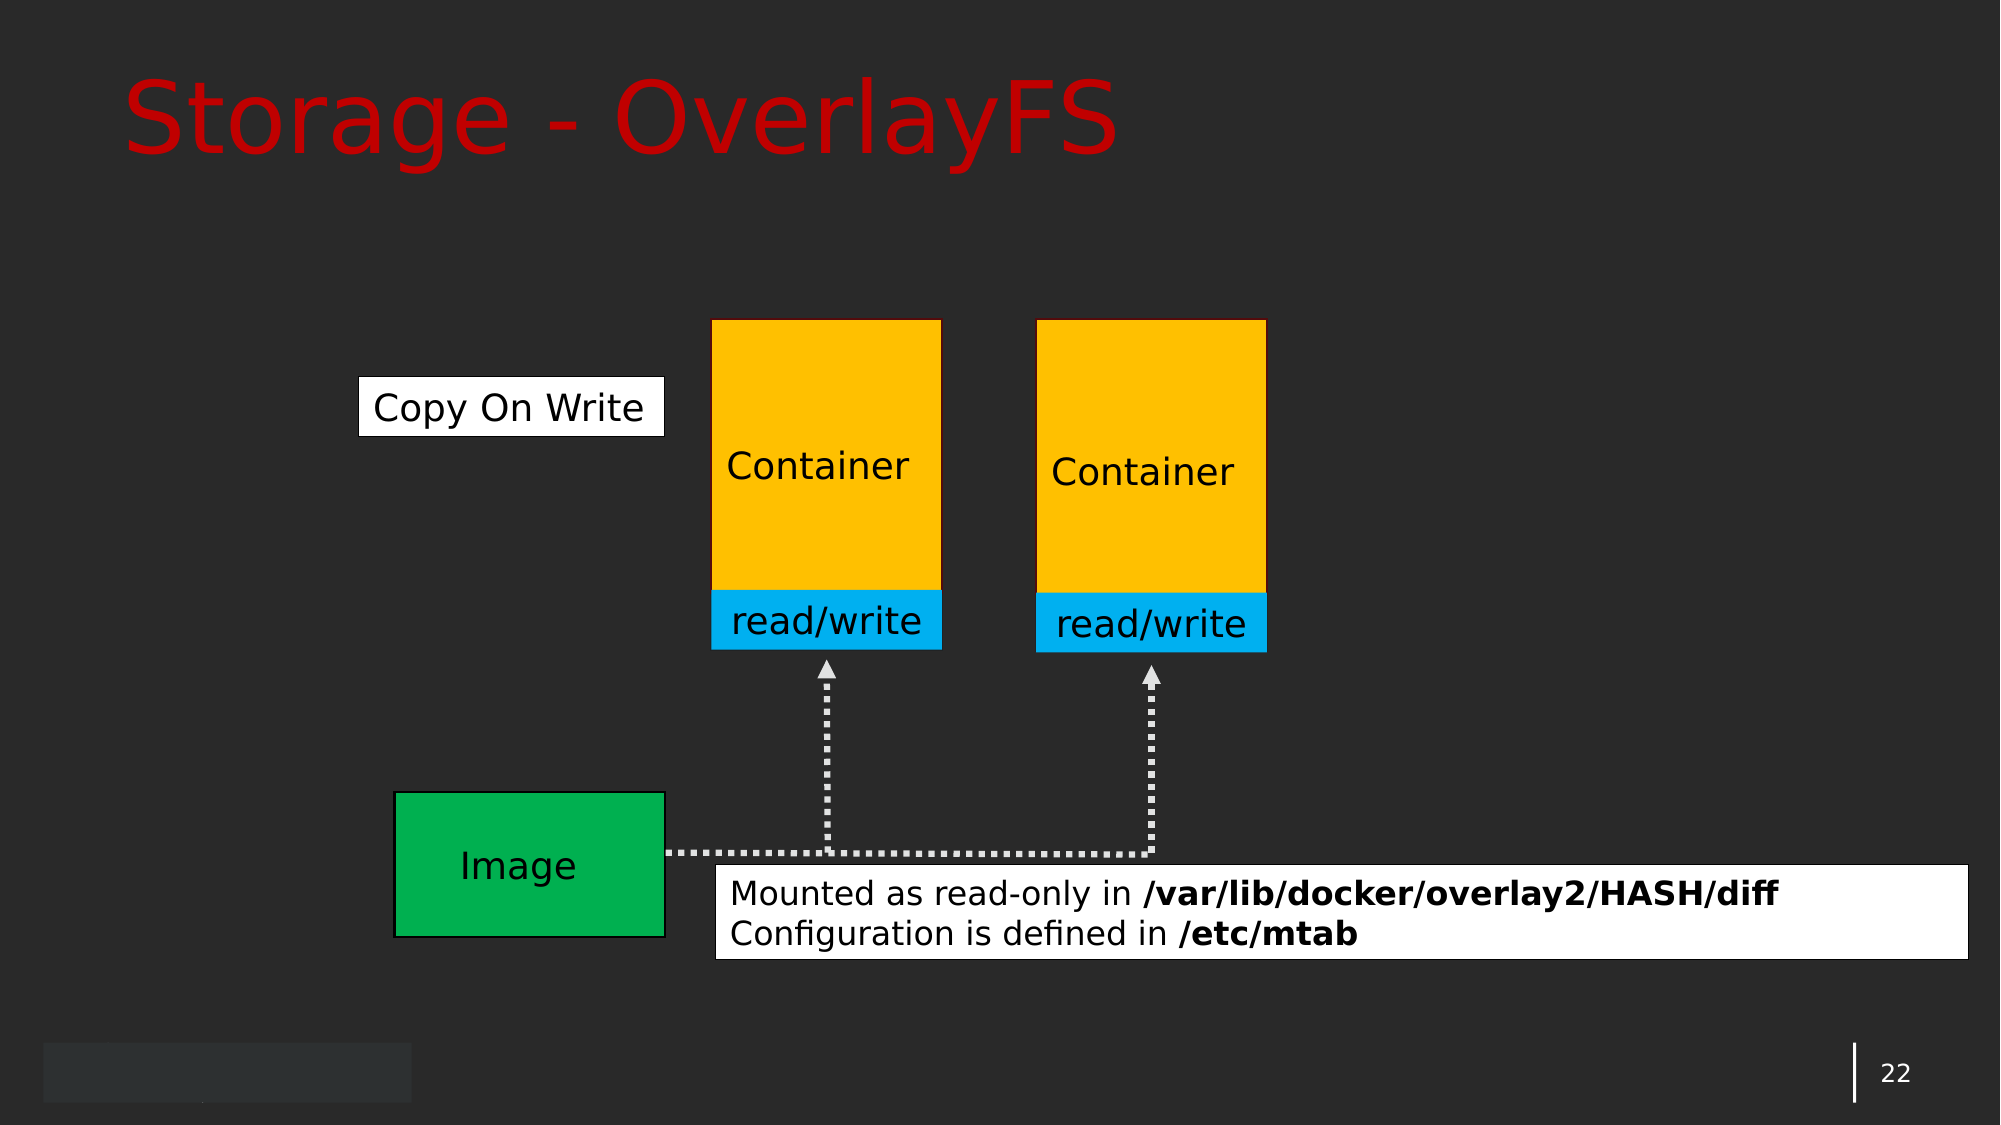

# Storage - OverlayFS

Copy On Write
Container
Container
read/write
read/write

Image
Mounted as read-only in /var/lib/docker/overlay2/HASH/diff
Configuration is defined in /etc/mtab

22